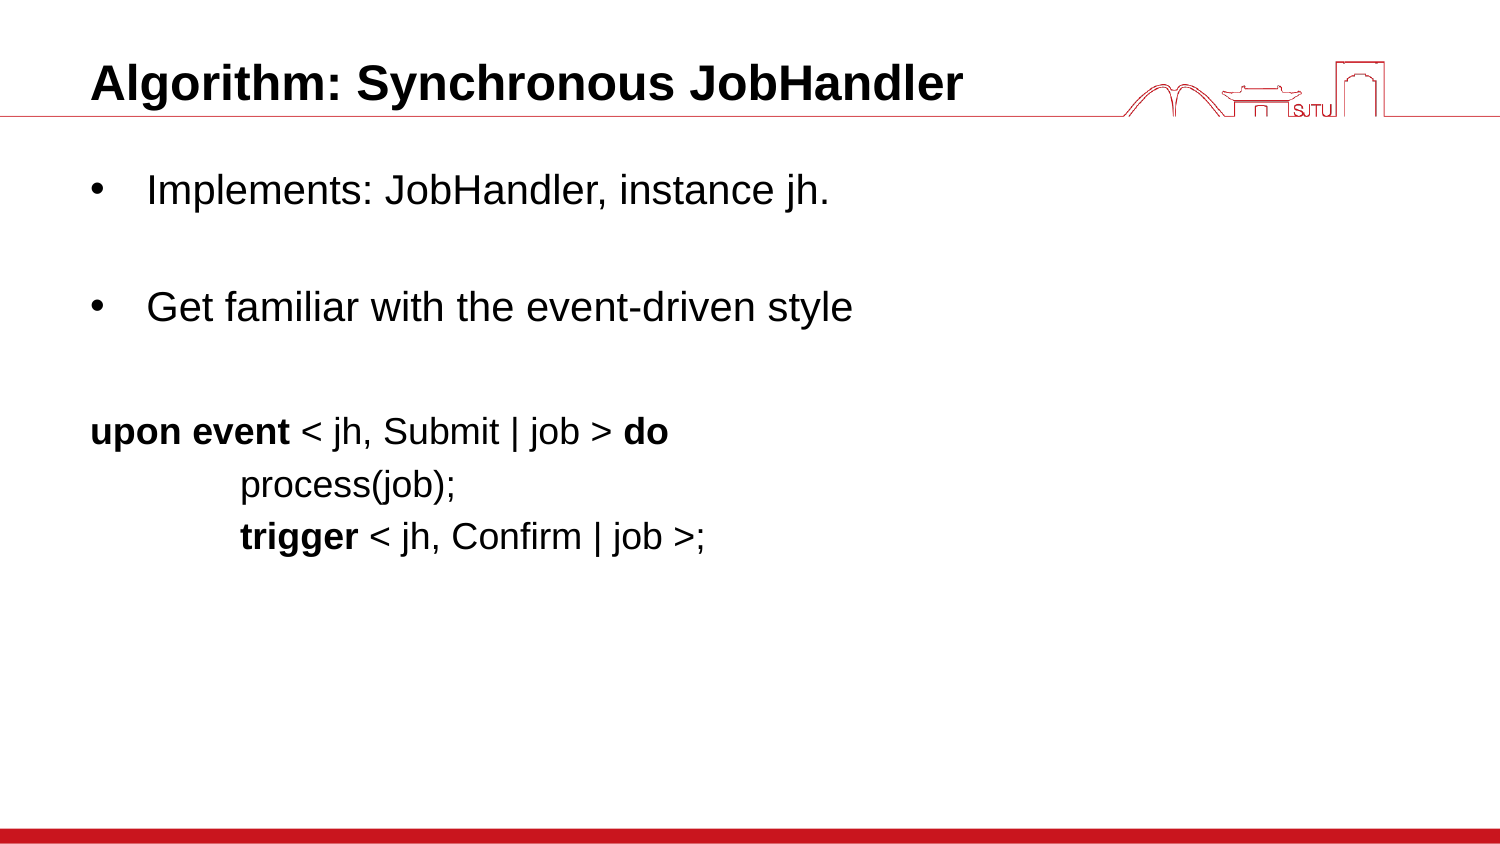

# Algorithm: Synchronous JobHandler
Implements: JobHandler, instance jh.

Get familiar with the event-driven style

upon event < jh, Submit | job > do
	process(job);
	trigger < jh, Confirm | job >;